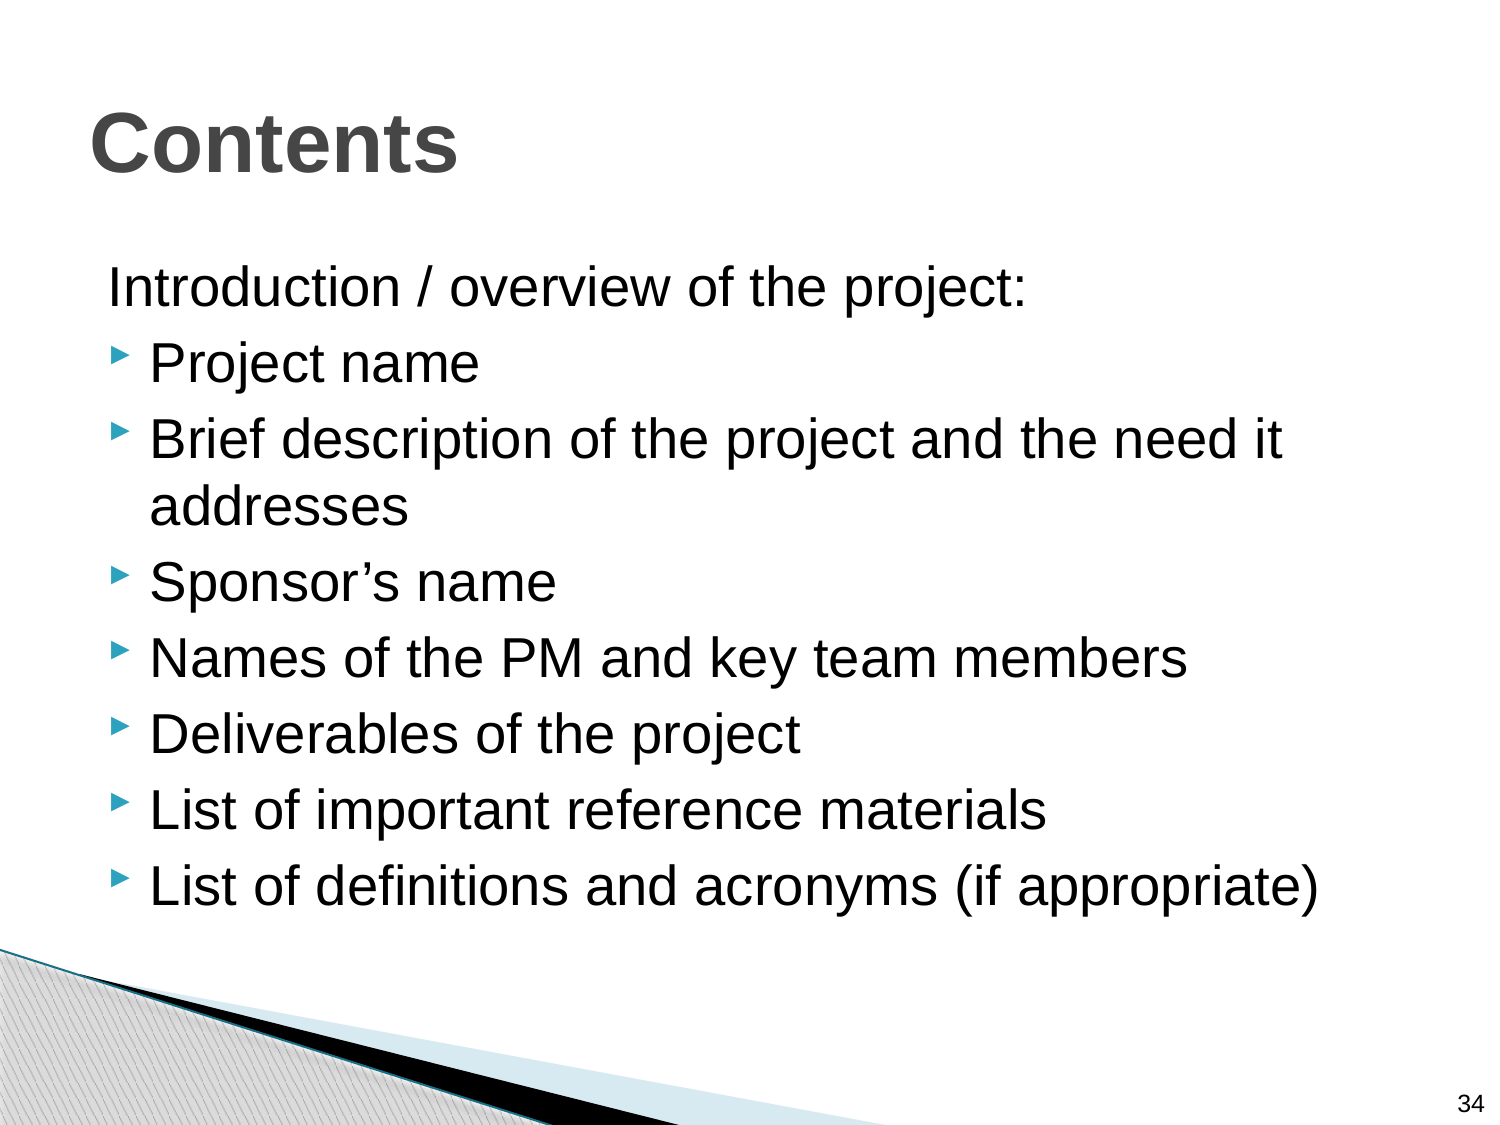

# Contents
Introduction / overview of the project:
Project name
Brief description of the project and the need it addresses
Sponsor’s name
Names of the PM and key team members
Deliverables of the project
List of important reference materials
List of definitions and acronyms (if appropriate)
34